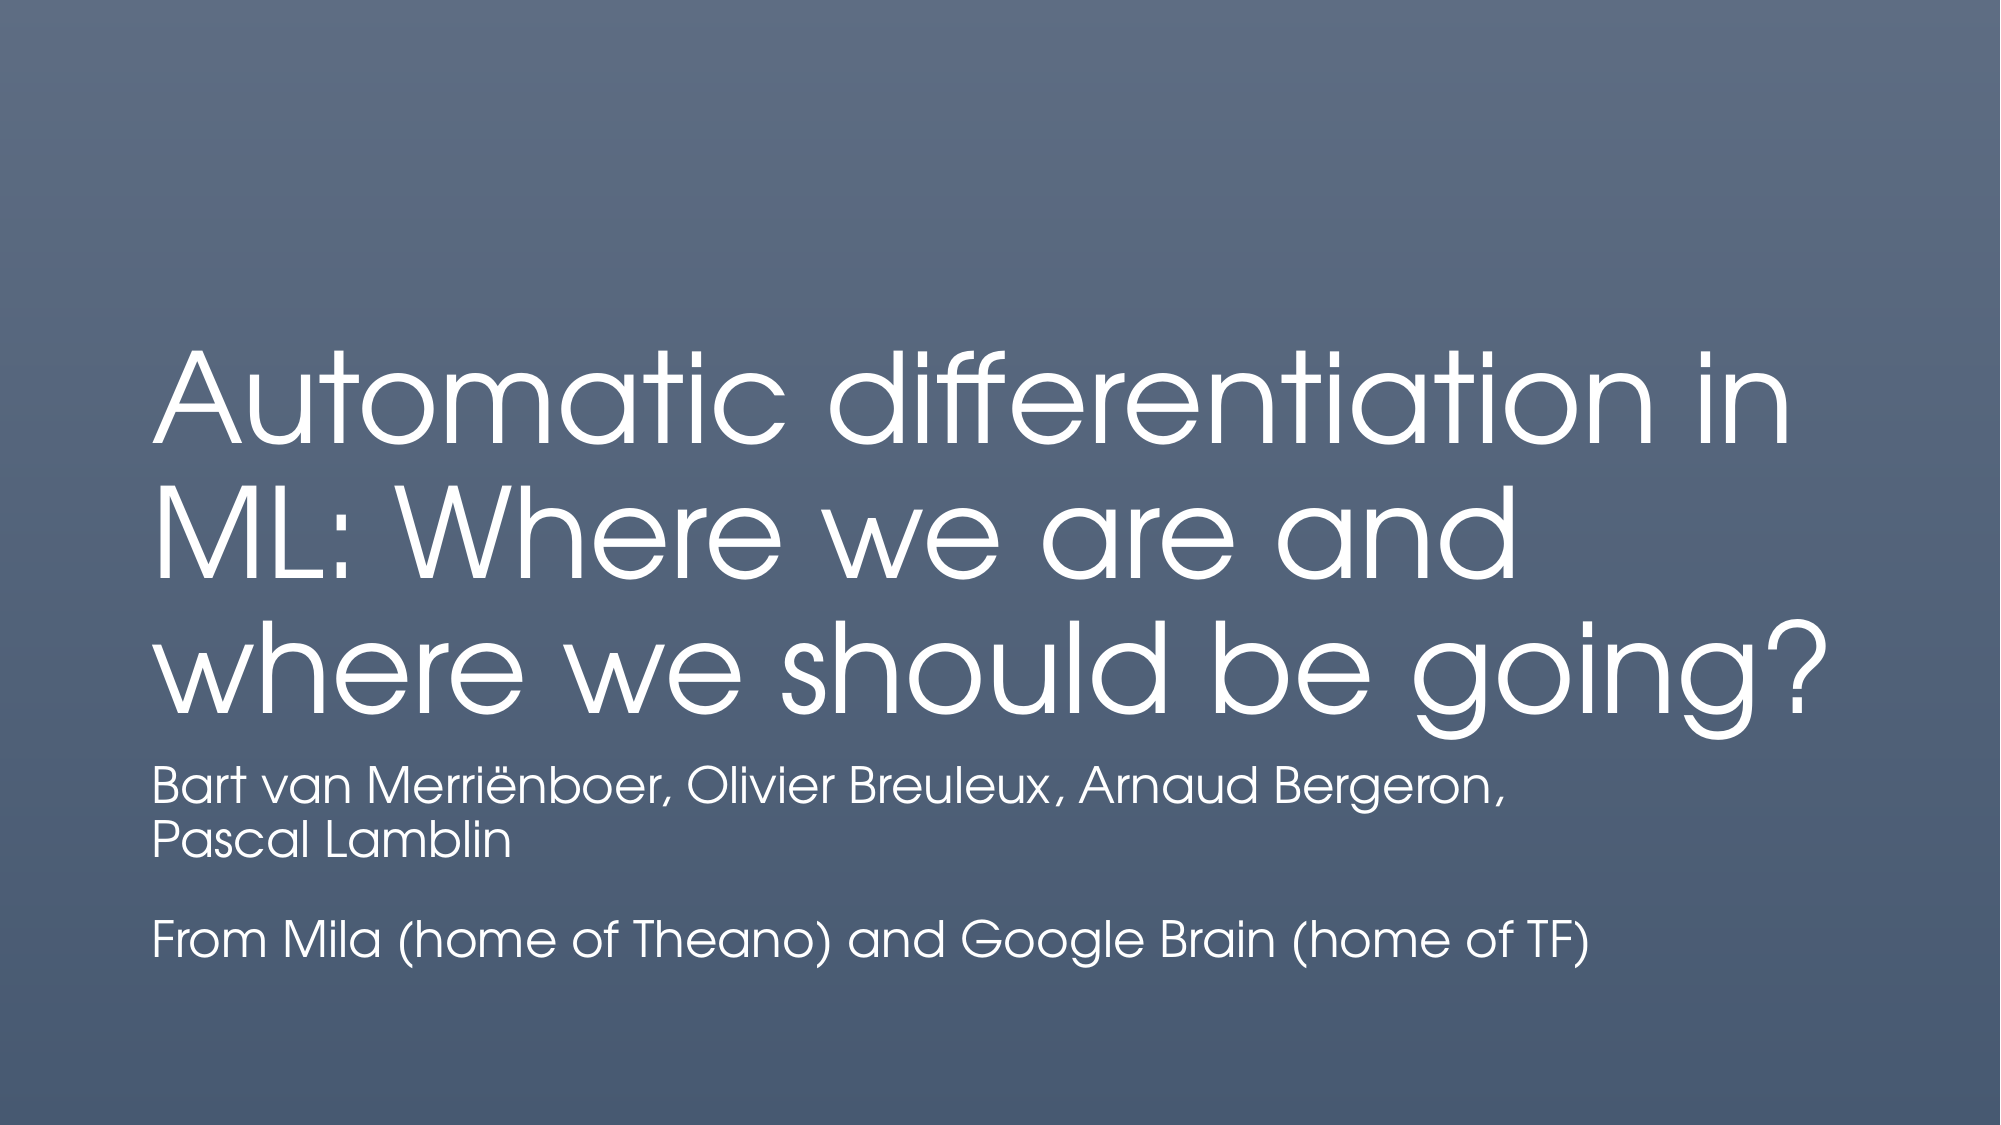

# Automatic differentiation in ML: Where we are and where we should be going?
Bart van Merriënboer, Olivier Breuleux, Arnaud Bergeron,
Pascal Lamblin
From Mila (home of Theano) and Google Brain (home of TF)